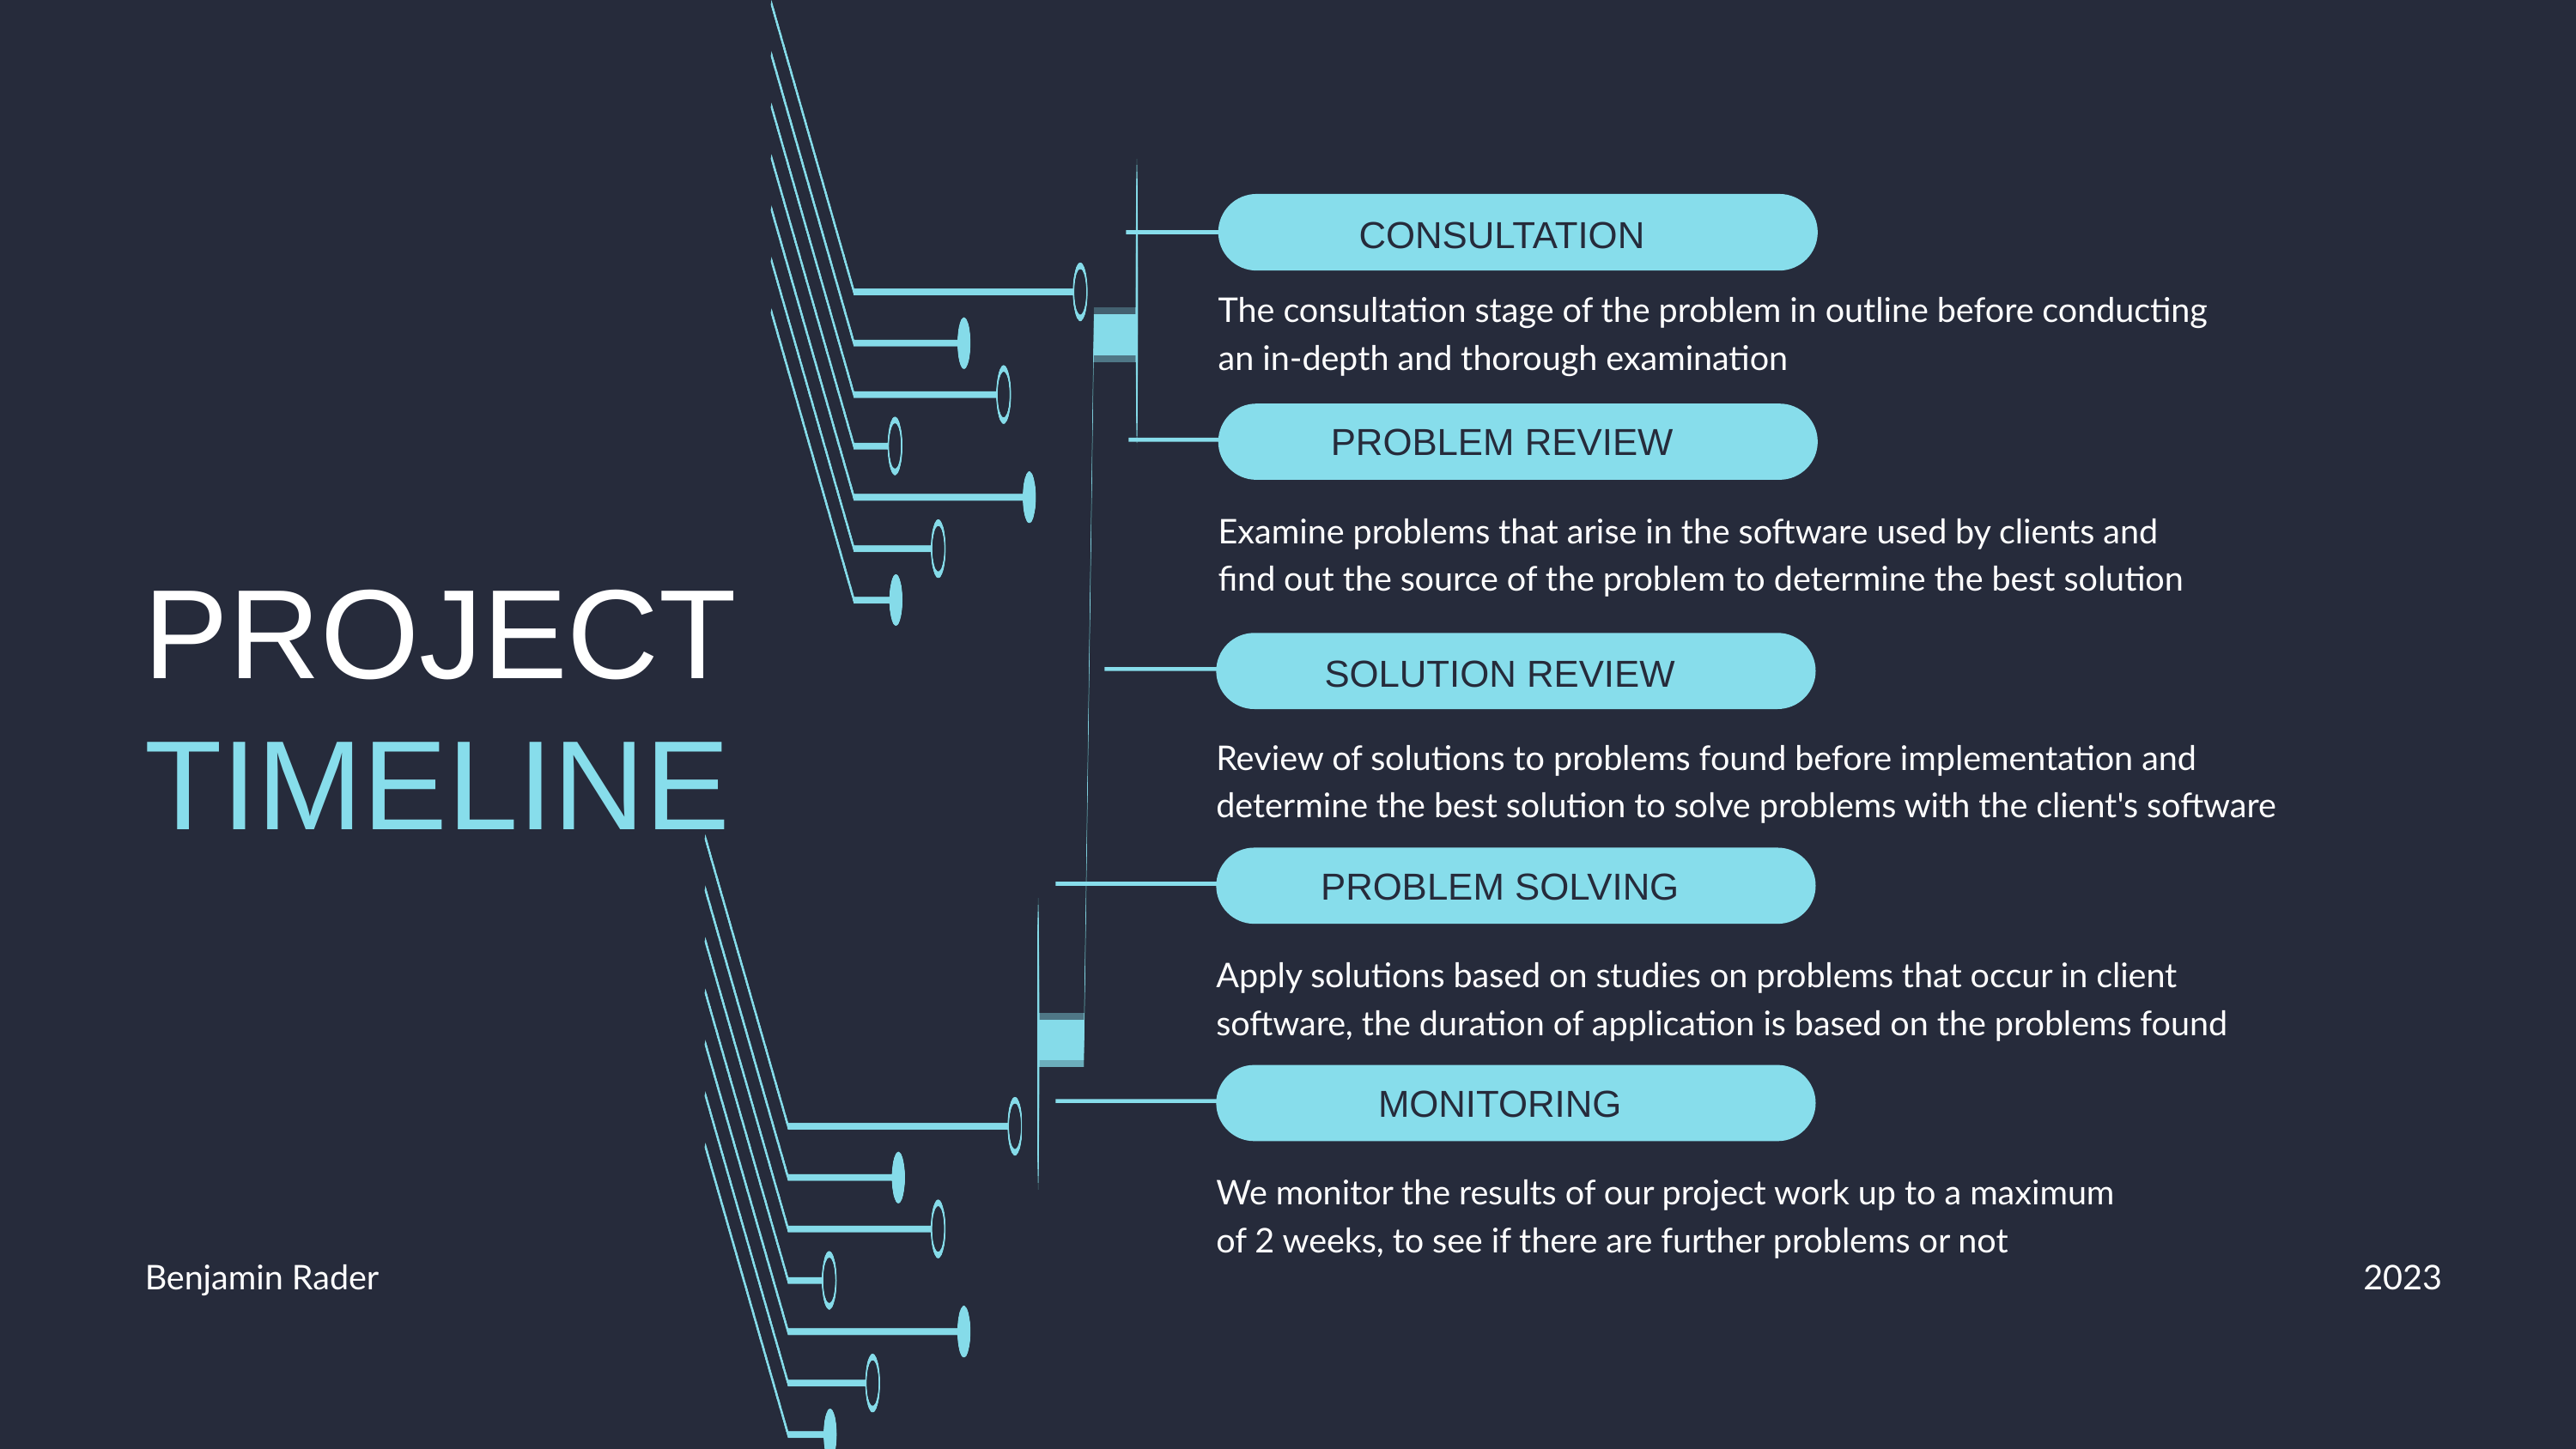

CONSULTATION

The consultation stage of the problem in outline before conducting
an in-depth and thorough examination

PROBLEM REVIEW

Examine problems that arise in the software used by clients and
find out the source of the problem to determine the best solution
PROJECT

SOLUTION REVIEW

TIMELINE
Review of solutions to problems found before implementation and
determine the best solution to solve problems with the client's software

PROBLEM SOLVING

Apply solutions based on studies on problems that occur in client
software, the duration of application is based on the problems found

MONITORING

We monitor the results of our project work up to a maximum
of 2 weeks, to see if there are further problems or not
Benjamin Rader
2023